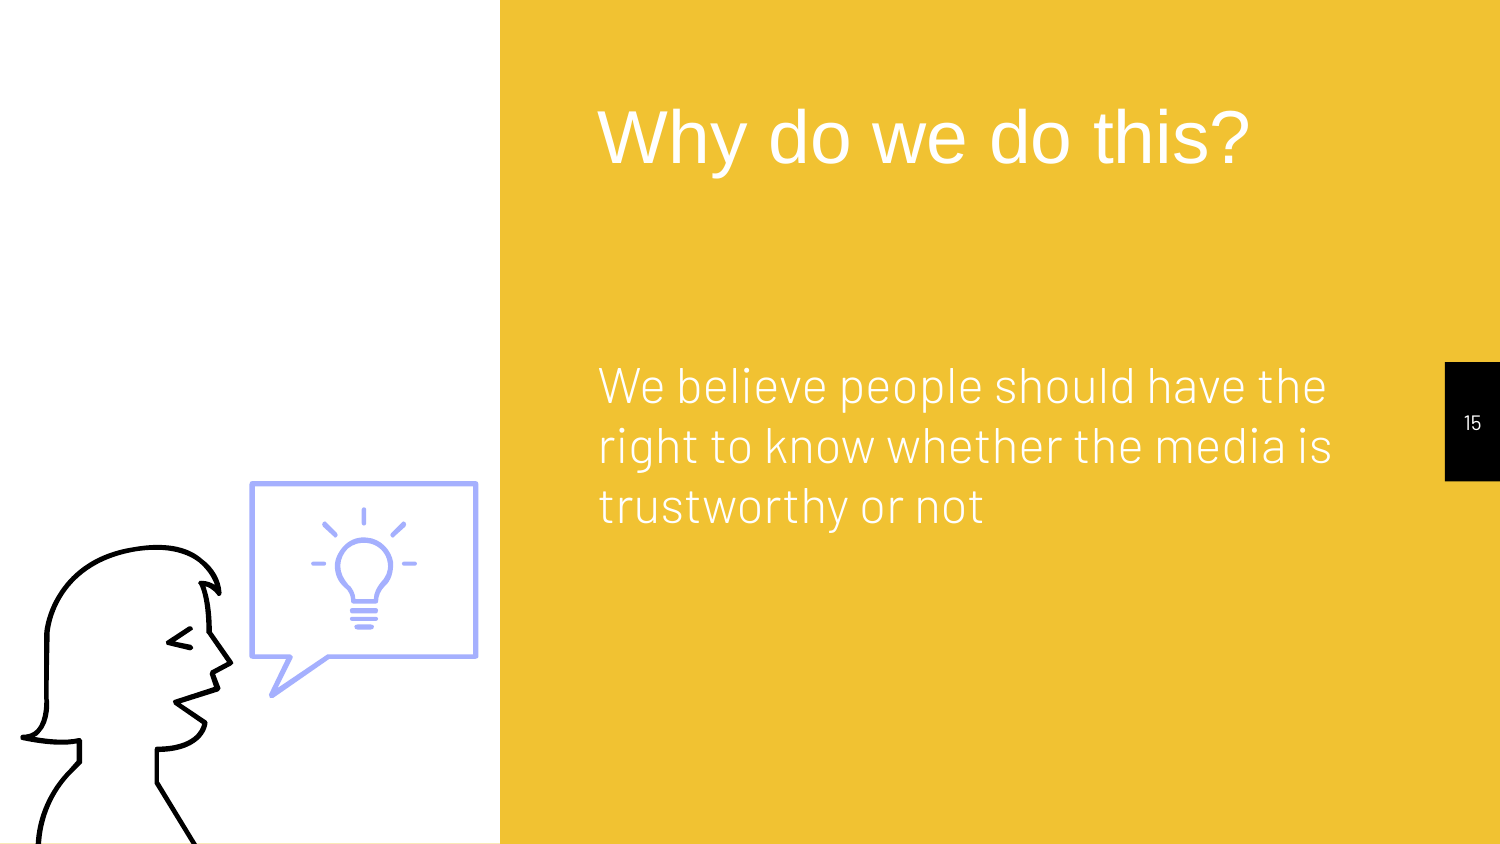

Why do we do this?
We believe people should have the right to know whether the media is trustworthy or not
15